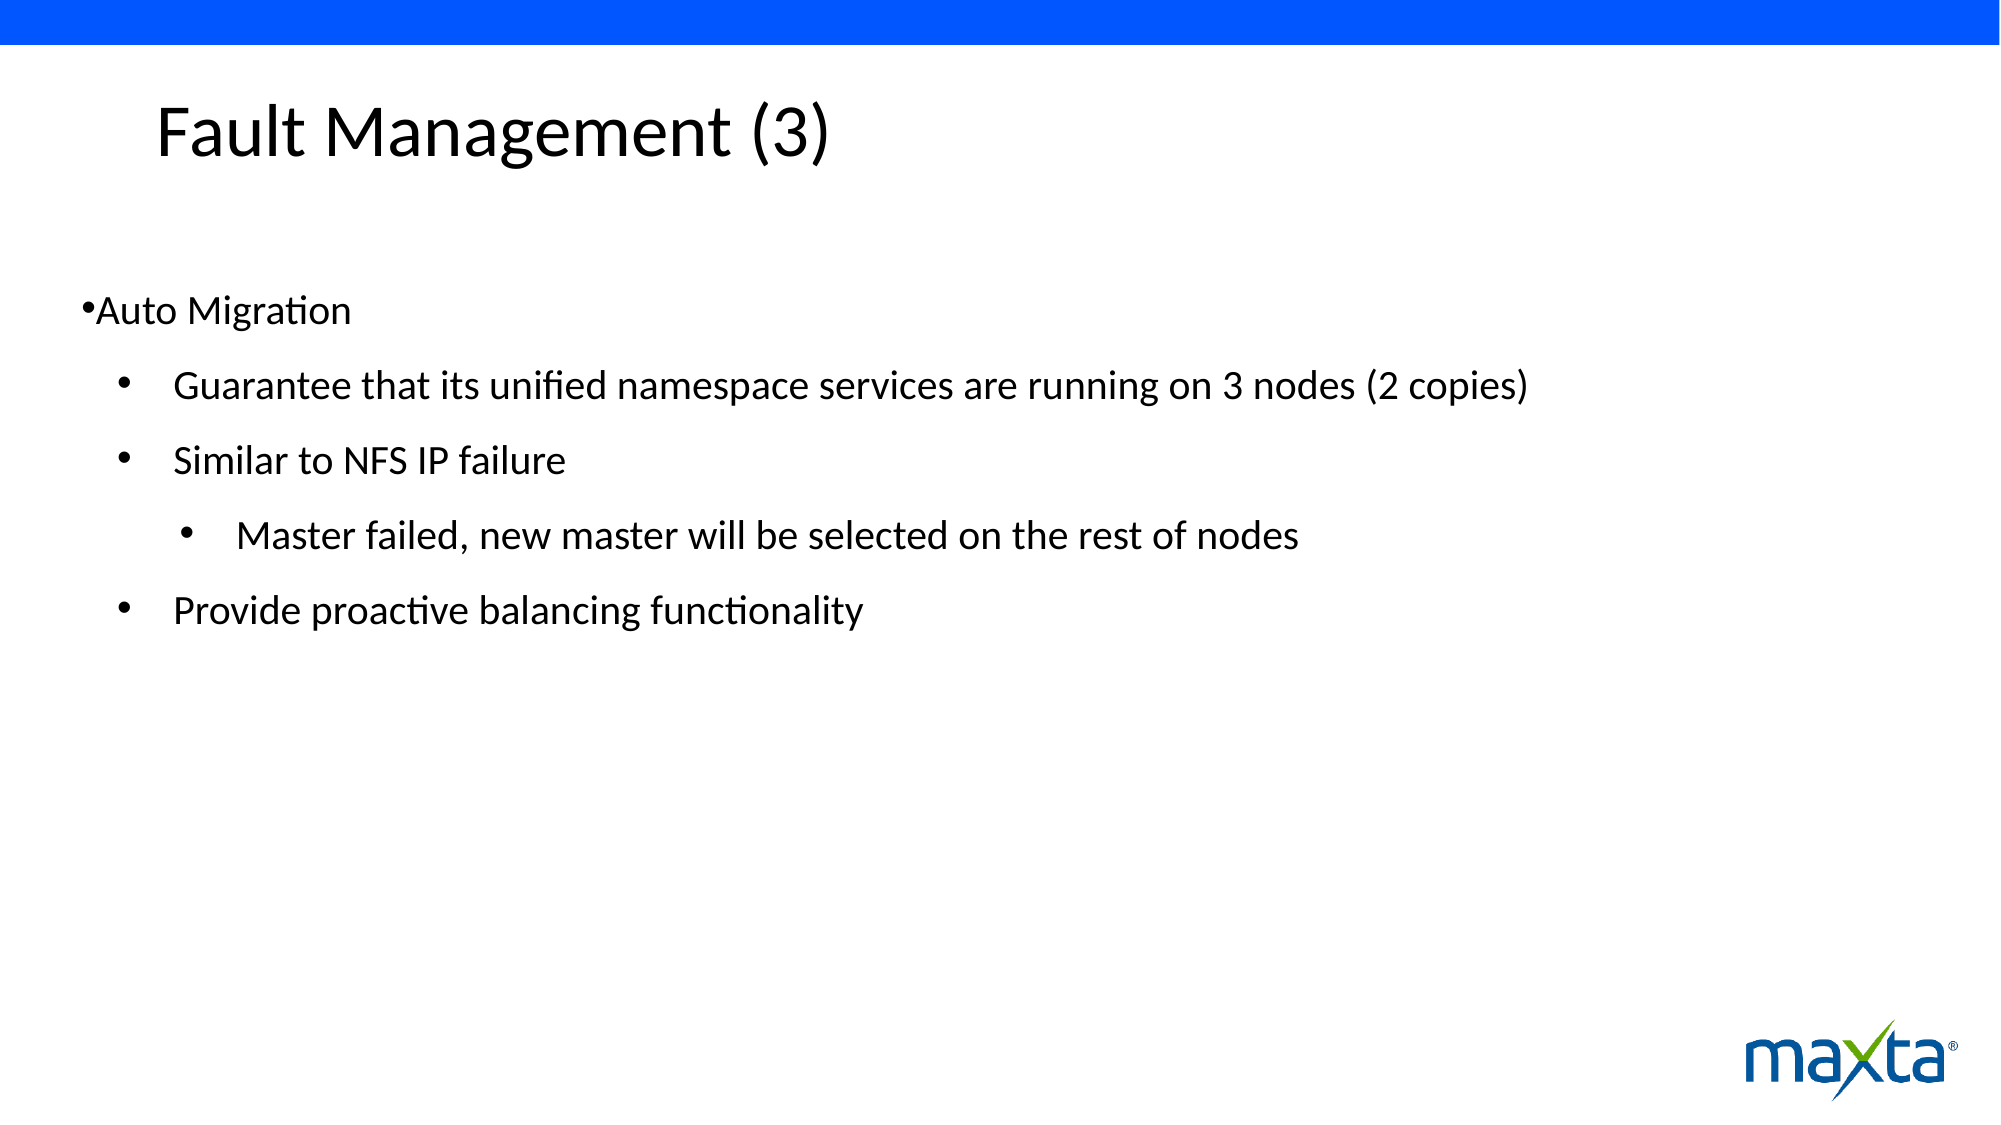

# Fault Management (3)
Auto Migration
Guarantee that its unified namespace services are running on 3 nodes (2 copies)
Similar to NFS IP failure
Master failed, new master will be selected on the rest of nodes
Provide proactive balancing functionality